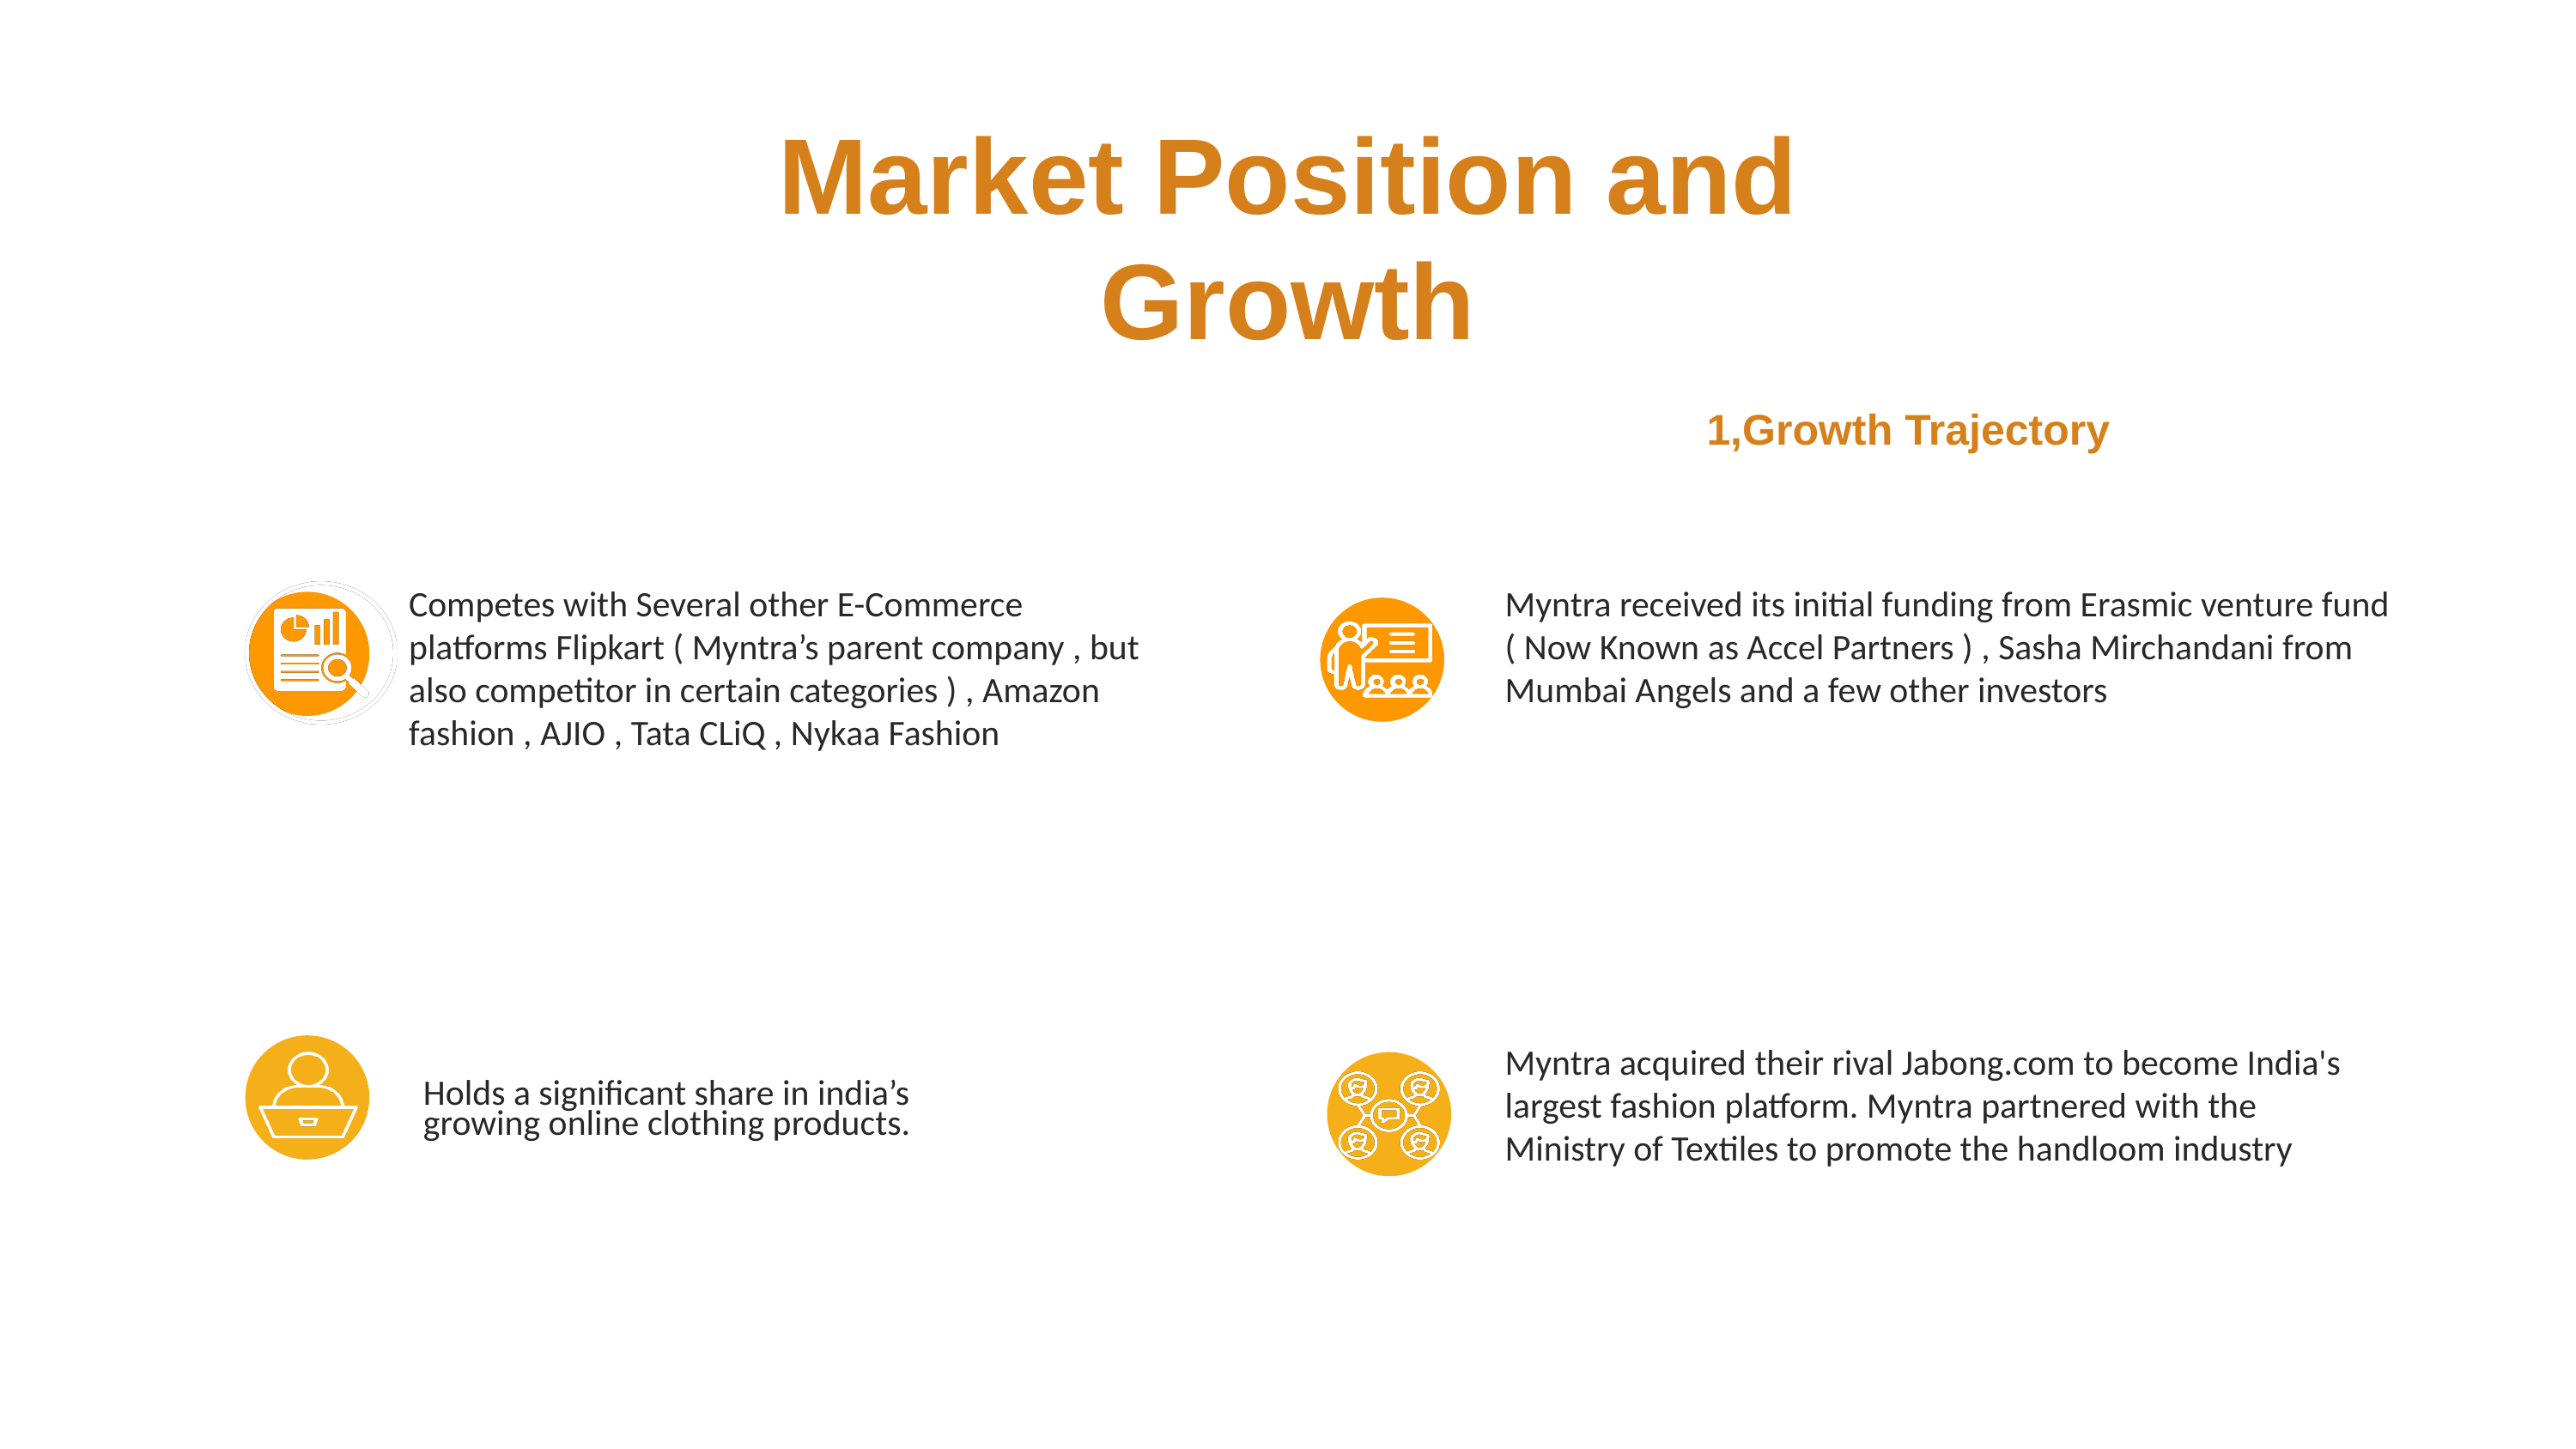

Market Position and Growth
1,Growth Trajectory
Competes with Several other E-Commerce platforms Flipkart ( Myntra’s parent company , but also competitor in certain categories ) , Amazon fashion , AJIO , Tata CLiQ , Nykaa Fashion
Myntra received its initial funding from Erasmic venture fund ( Now Known as Accel Partners ) , Sasha Mirchandani from Mumbai Angels and a few other investors

Myntra acquired their rival Jabong.com to become India's largest fashion platform. Myntra partnered with the Ministry of Textiles to promote the handloom industry

Holds a significant share in india’s growing online clothing products.